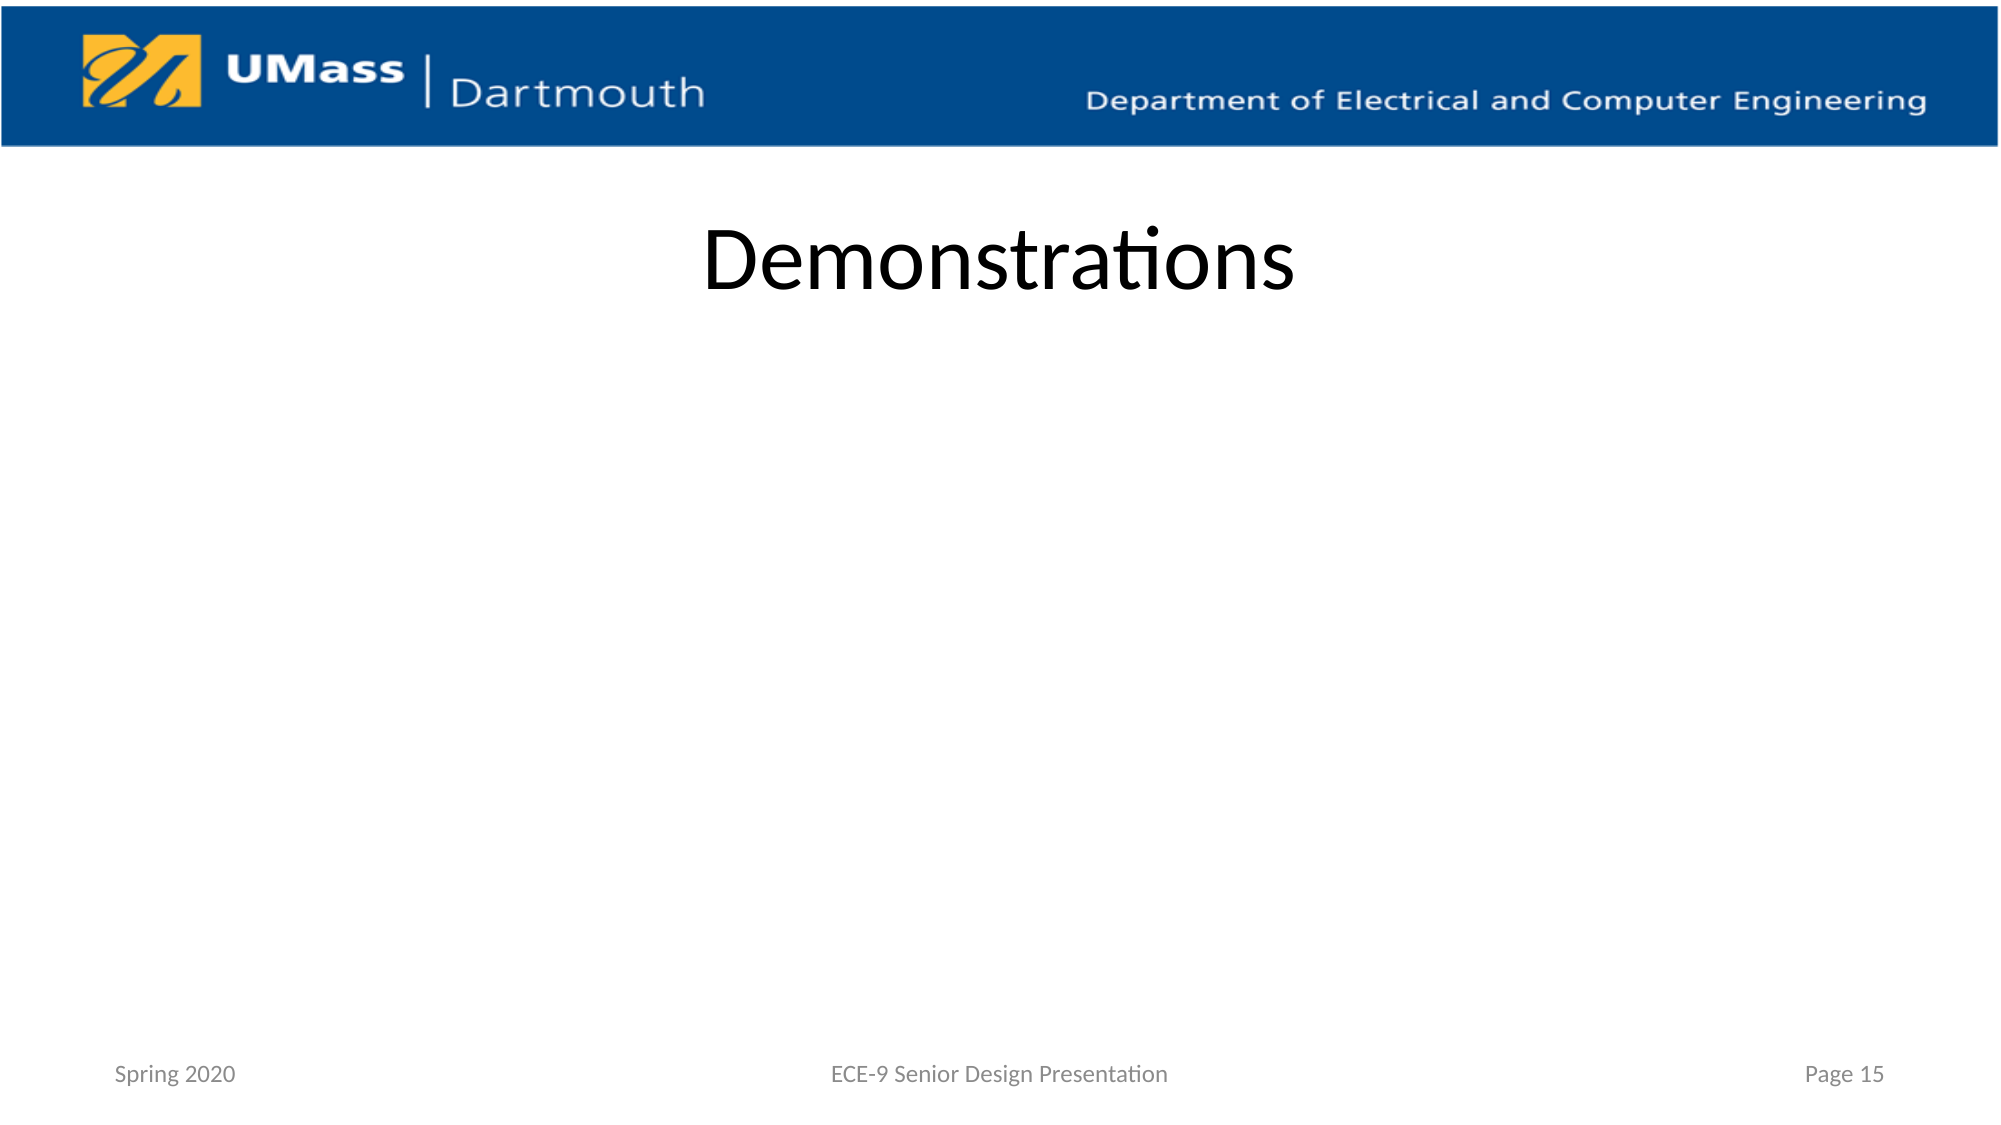

# Demonstrations
Spring 2020
ECE-9 Senior Design Presentation
Page 15